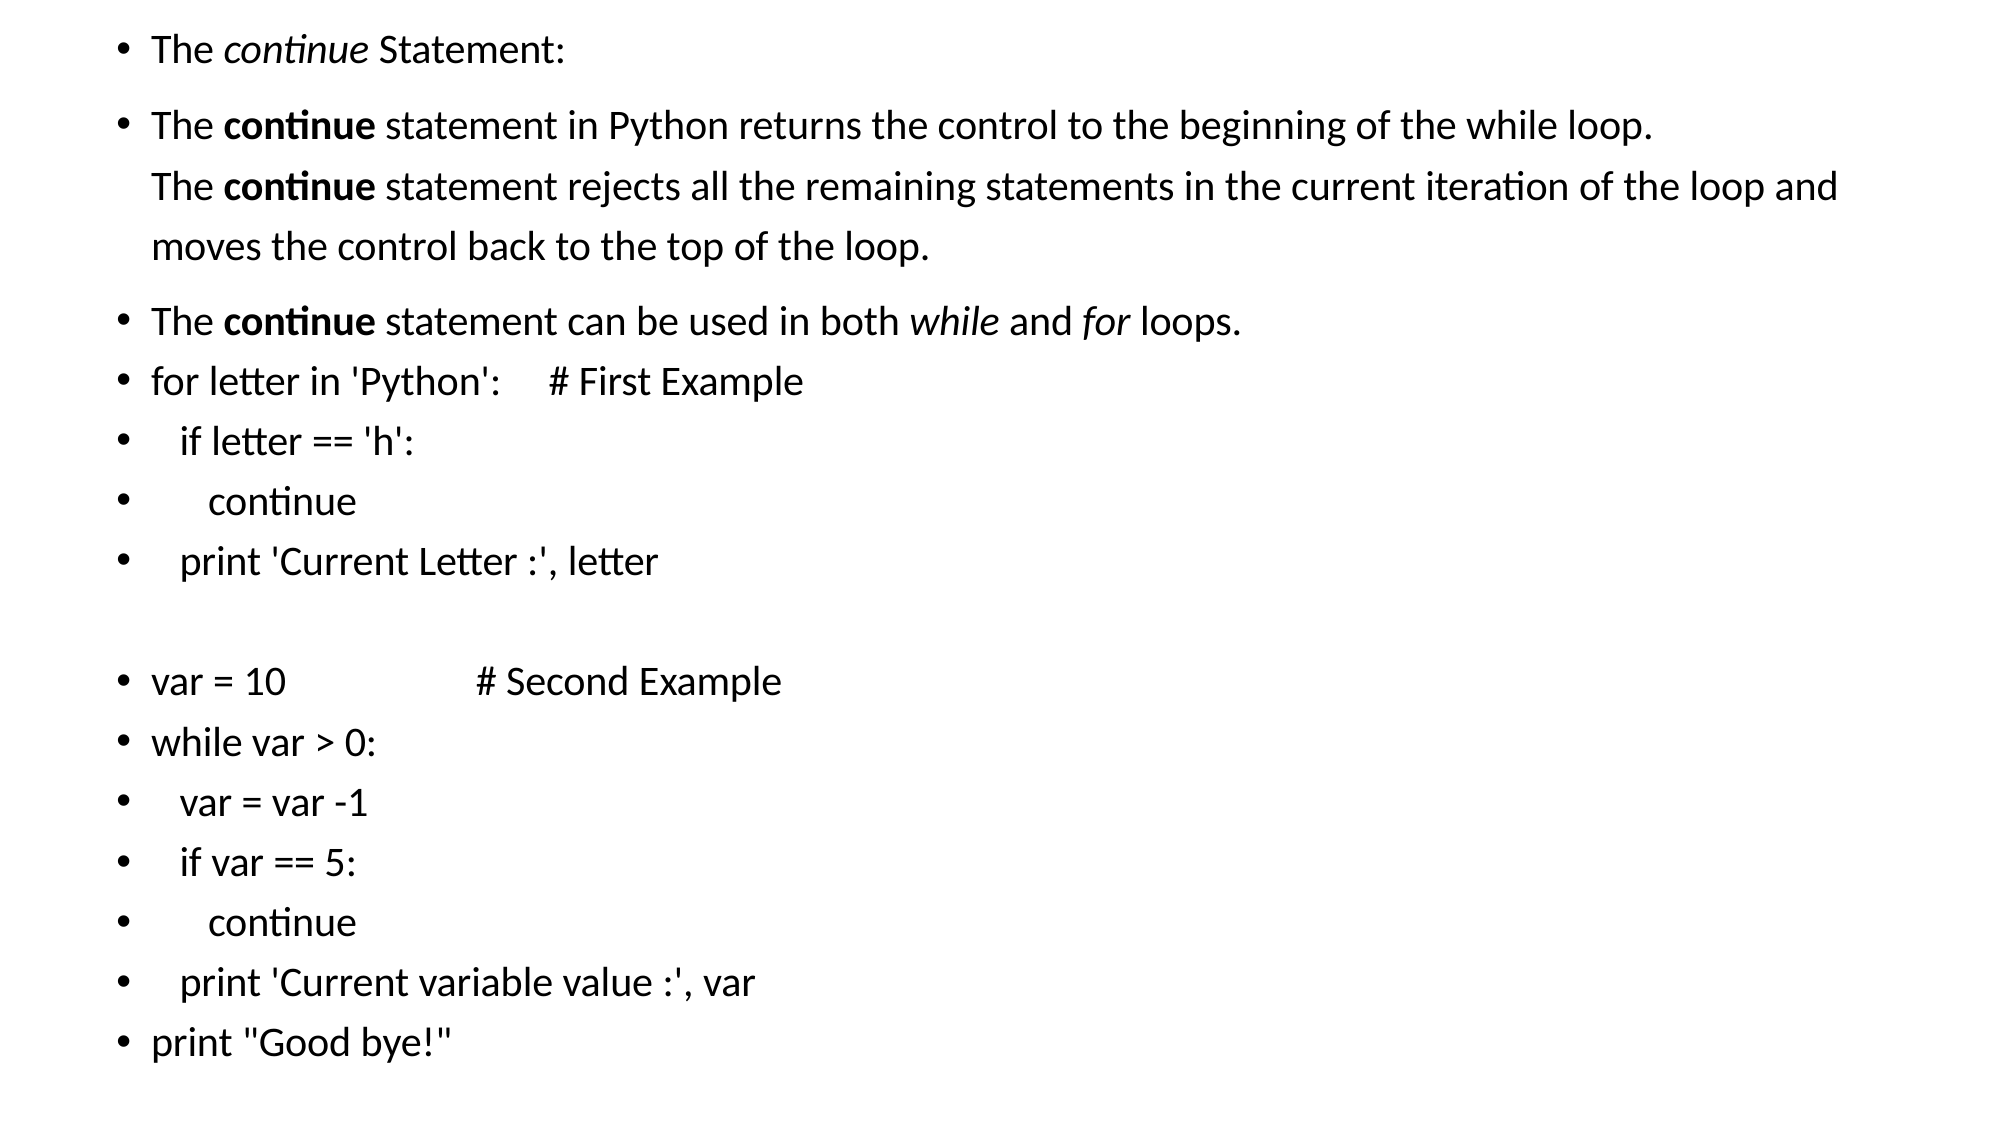

The continue Statement:
The continue statement in Python returns the control to the beginning of the while loop. The continue statement rejects all the remaining statements in the current iteration of the loop and moves the control back to the top of the loop.
The continue statement can be used in both while and for loops.
for letter in 'Python':     # First Example
   if letter == 'h':
      continue
   print 'Current Letter :', letter

var = 10                    # Second Example
while var > 0:
   var = var -1
   if var == 5:
      continue
   print 'Current variable value :', var
print "Good bye!"